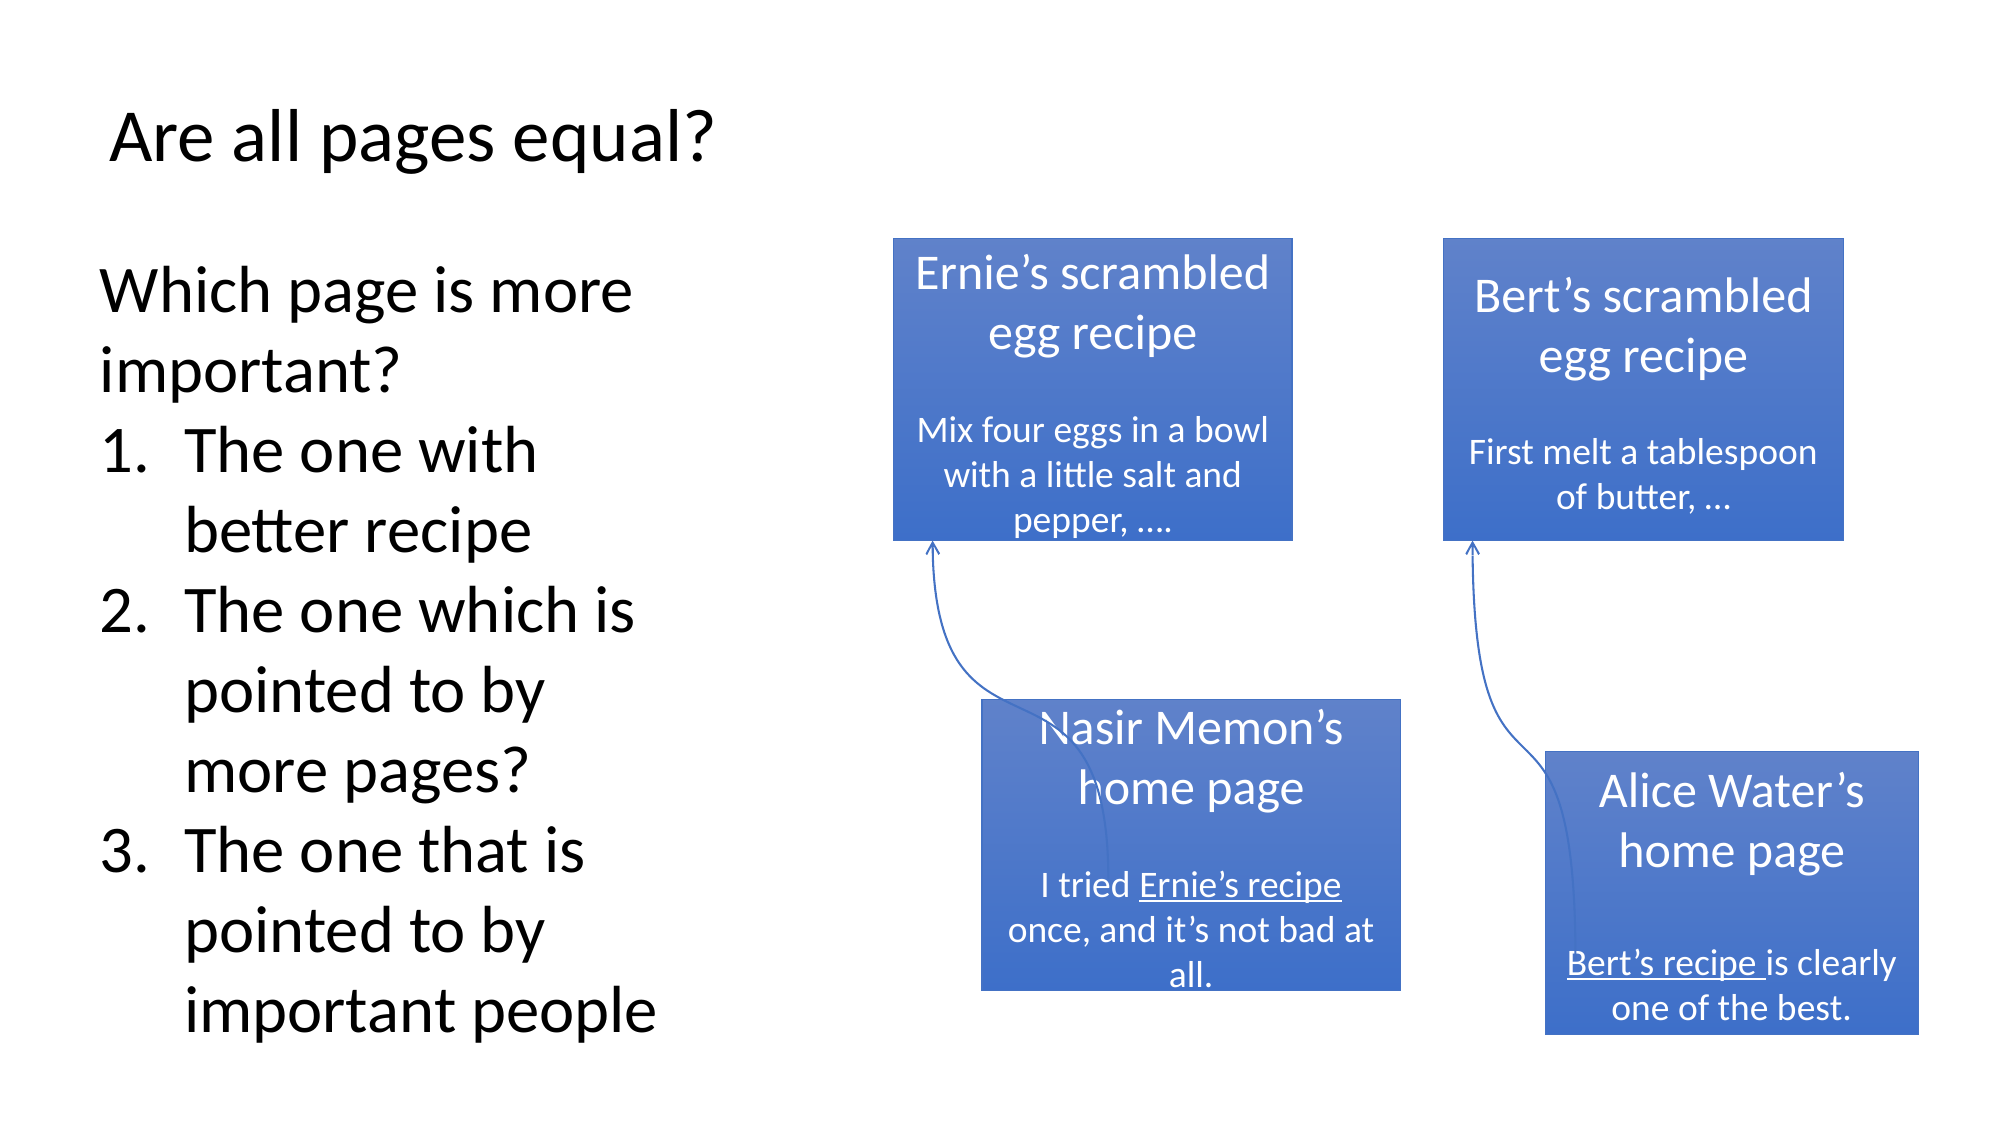

Are all pages equal?
Which page is more important?
The one with better recipe
The one which is pointed to by more pages?
The one that is pointed to by important people
Bert’s scrambled egg recipe

First melt a tablespoon of butter, …
Ernie’s scrambled egg recipe

Mix four eggs in a bowl with a little salt and pepper, ….
Nasir Memon’s home page

I tried Ernie’s recipe once, and it’s not bad at all.
Alice Water’s home page

Bert’s recipe is clearly one of the best.